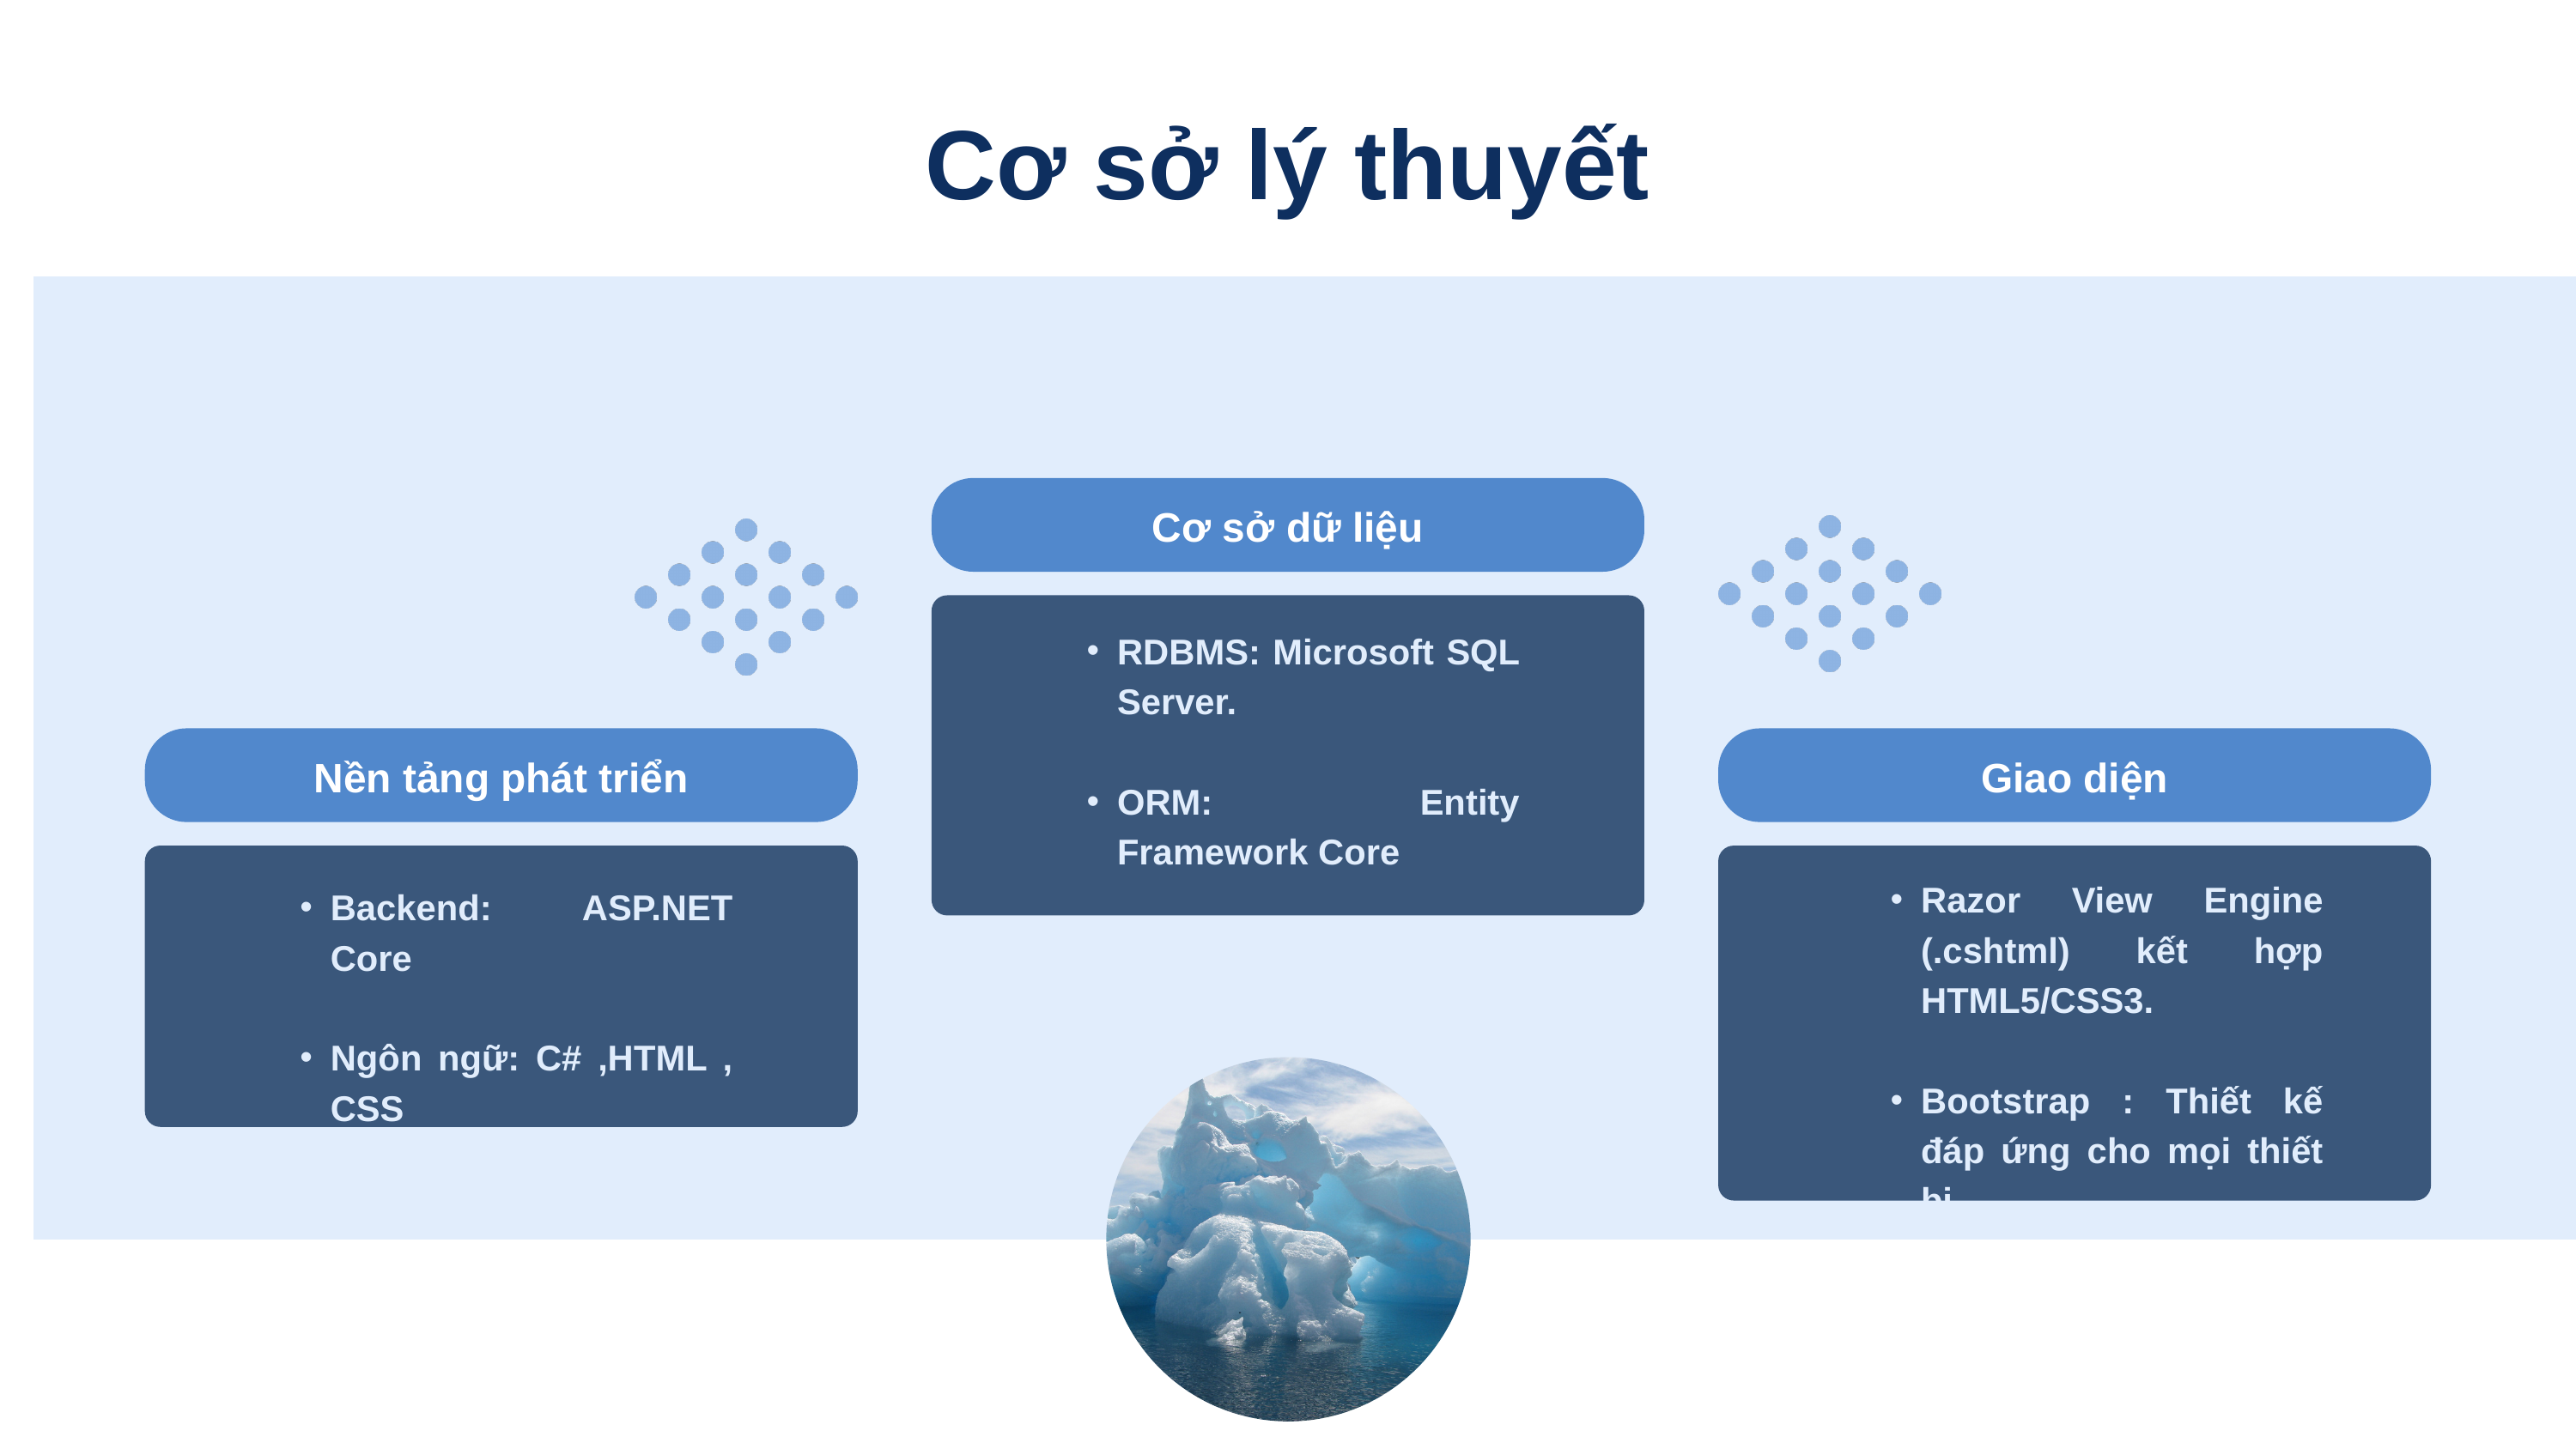

Cơ sở lý thuyết

Cơ sở dữ liệu

RDBMS: Microsoft SQL Server.

ORM: Entity Framework Core

Nền tảng phát triển
Giao diện

Razor View Engine (.cshtml) kết hợp HTML5/CSS3.

Bootstrap : Thiết kế đáp ứng cho mọi thiết bị.

Backend: ASP.NET Core

Ngôn ngữ: C# ,HTML , CSS